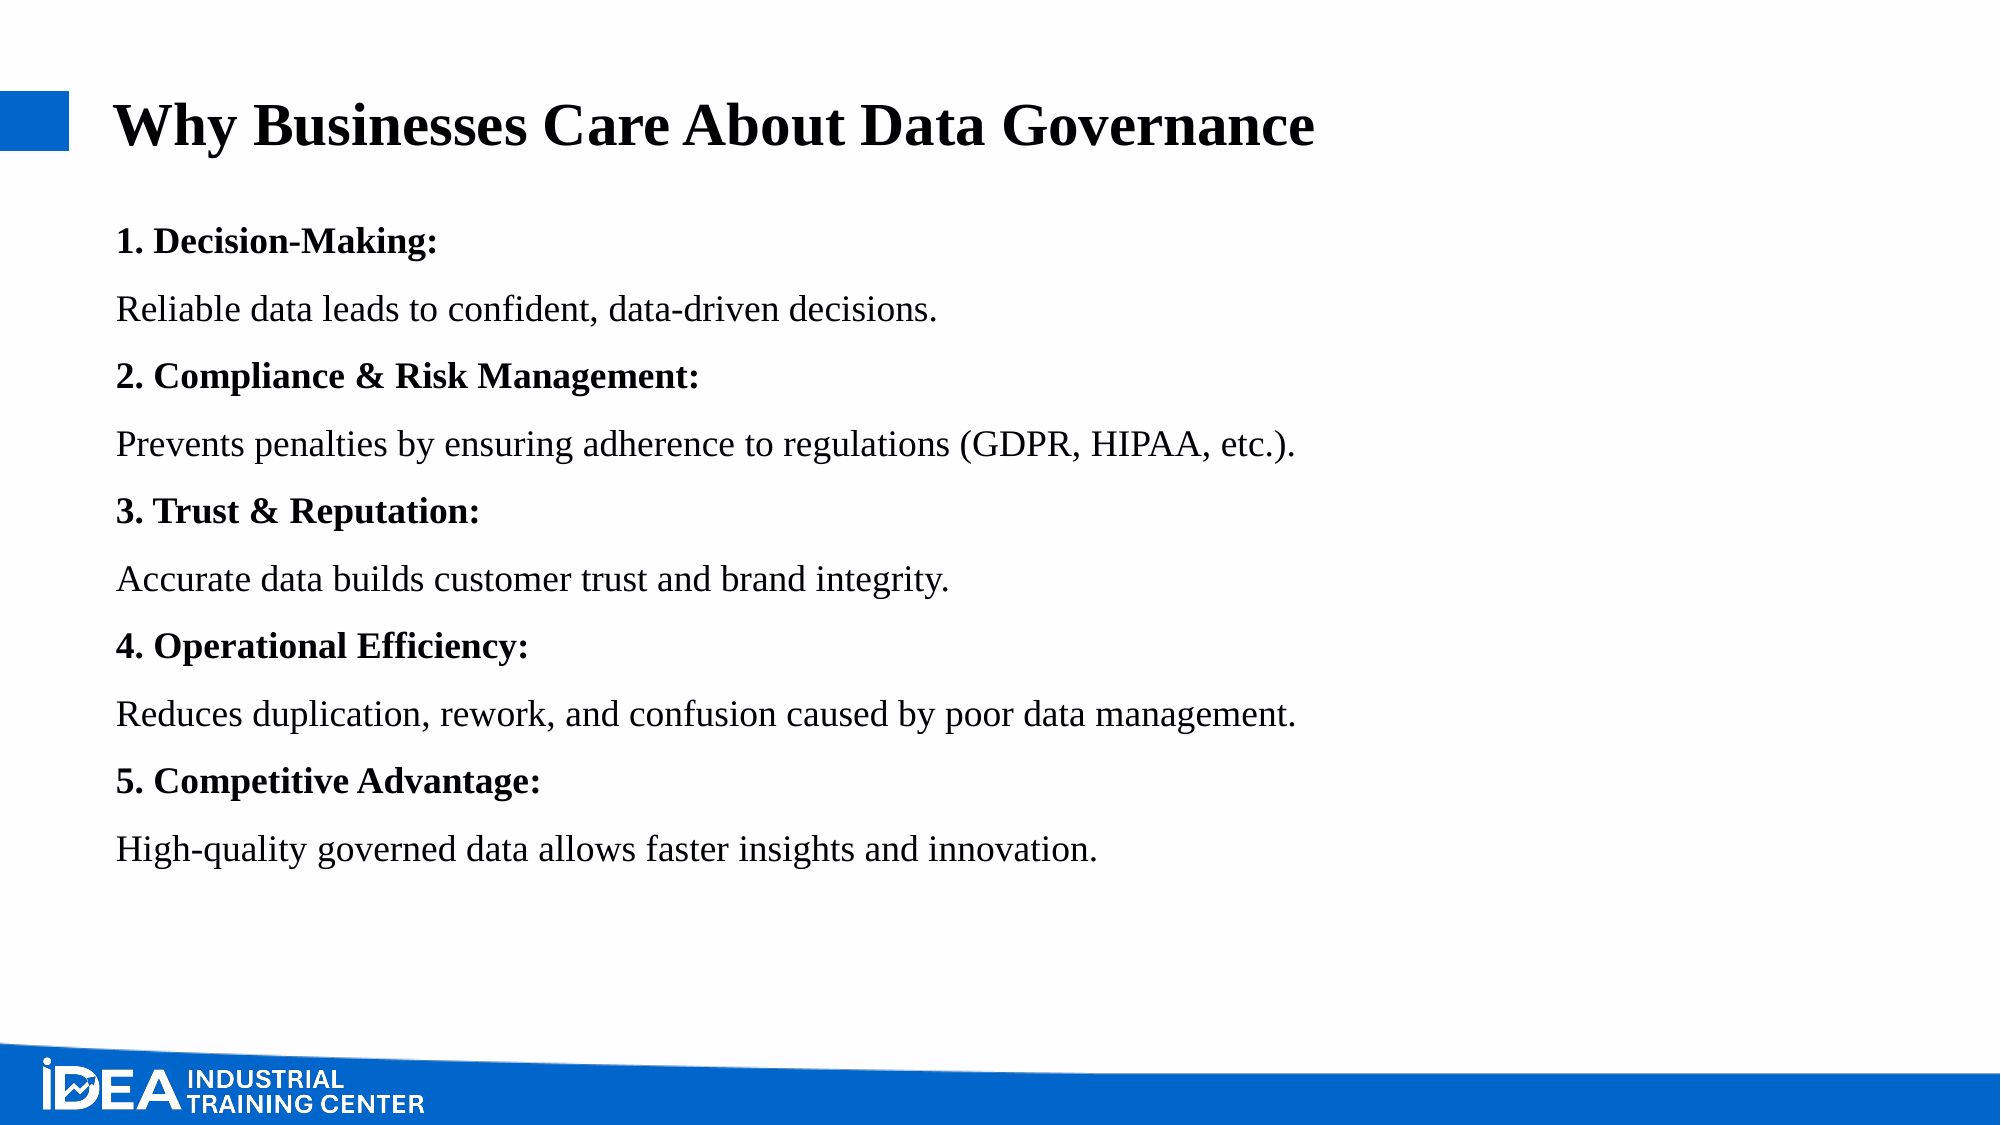

# Why Businesses Care About Data Governance
1. Decision-Making:
Reliable data leads to confident, data-driven decisions.
2. Compliance & Risk Management:
Prevents penalties by ensuring adherence to regulations (GDPR, HIPAA, etc.).
3. Trust & Reputation:
Accurate data builds customer trust and brand integrity.
4. Operational Efficiency:
Reduces duplication, rework, and confusion caused by poor data management.
5. Competitive Advantage:
High-quality governed data allows faster insights and innovation.